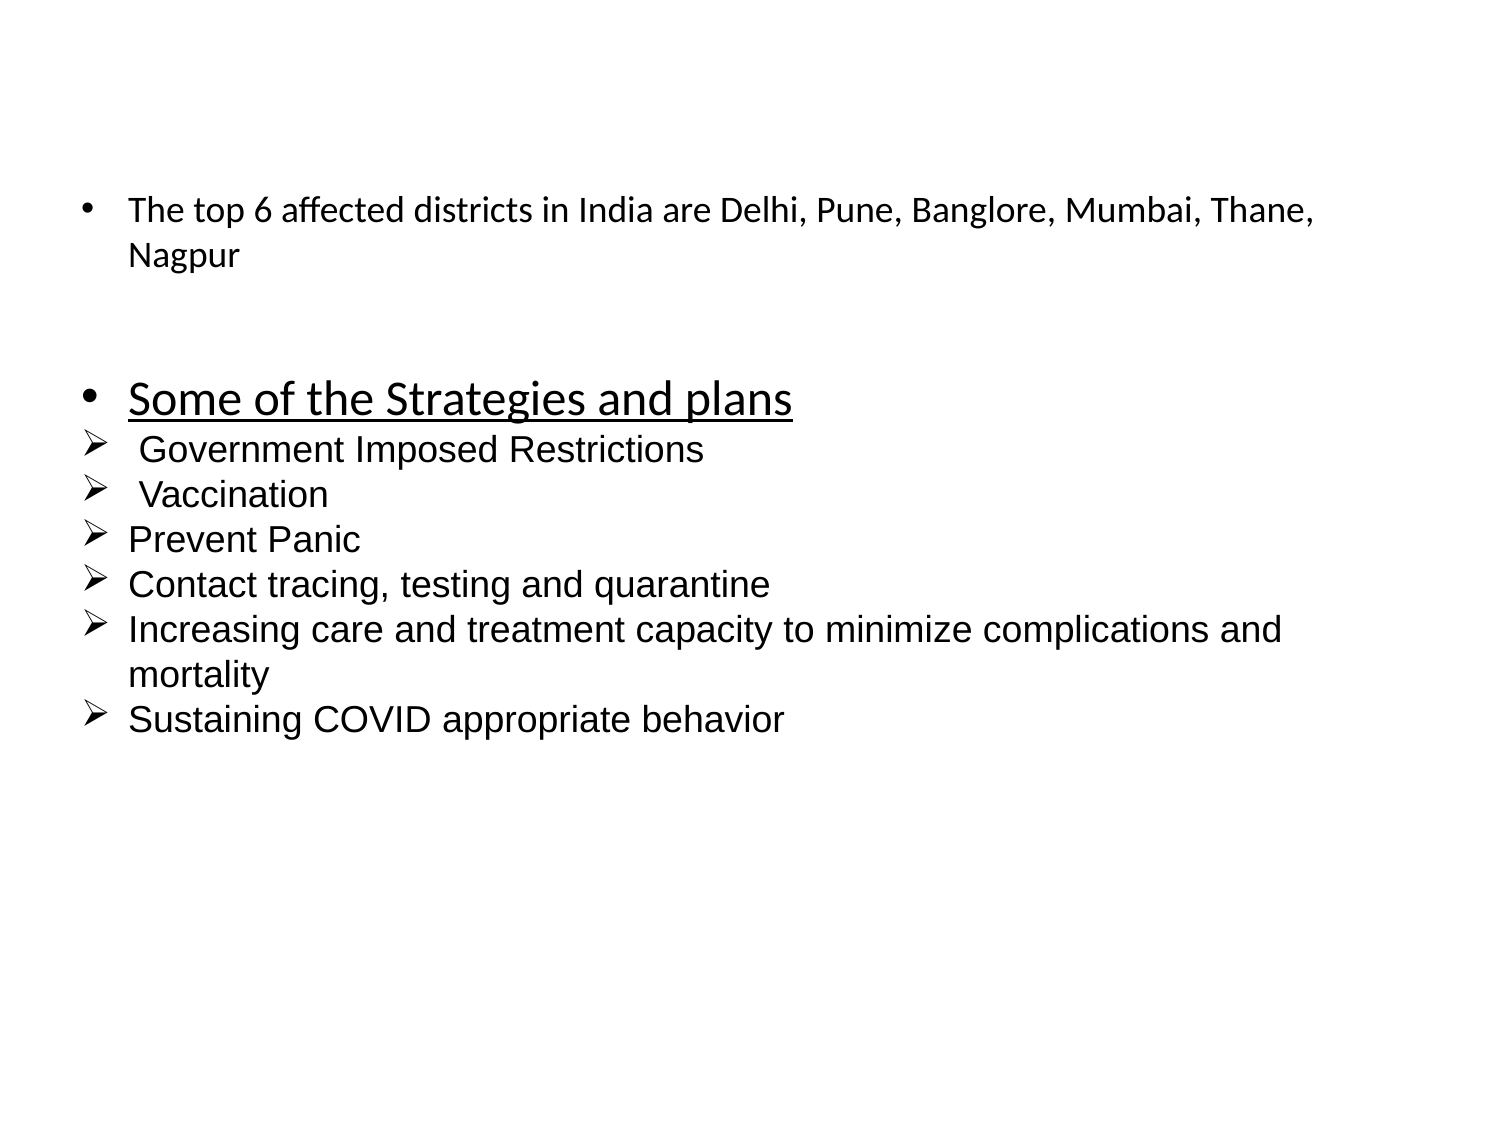

The top 6 affected districts in India are Delhi, Pune, Banglore, Mumbai, Thane, Nagpur

Some of the Strategies and plans
 Government Imposed Restrictions
 Vaccination
Prevent Panic
Contact tracing, testing and quarantine
Increasing care and treatment capacity to minimize complications and mortality
Sustaining COVID appropriate behavior